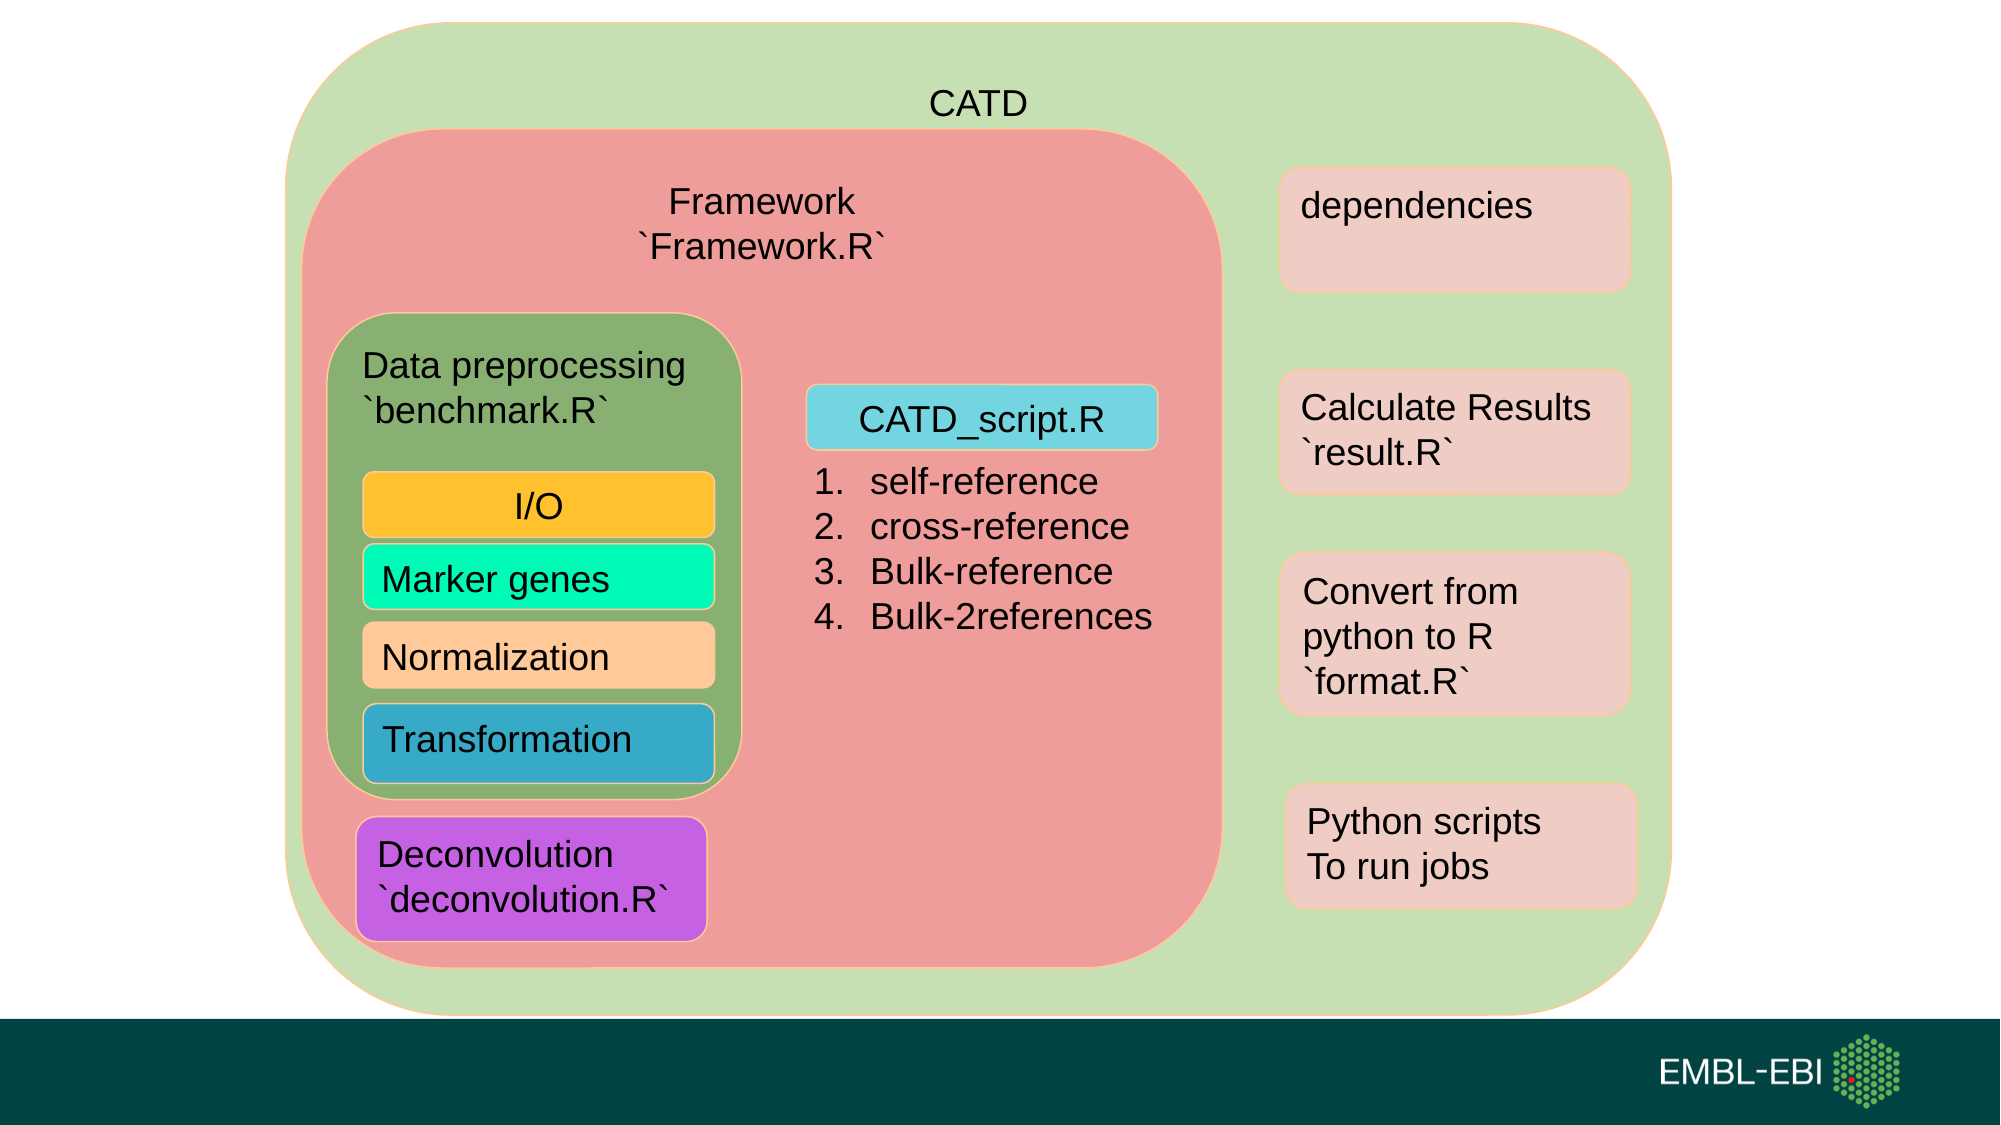

CATD
Framework
`Framework.R`
dependencies
Data preprocessing
`benchmark.R`
Calculate Results
`result.R`
CATD_script.R
self-reference
cross-reference
Bulk-reference
Bulk-2references
I/O
Marker genes
Convert from python to R
`format.R`
Normalization
Transformation
Python scripts
To run jobs
Deconvolution
`deconvolution.R`